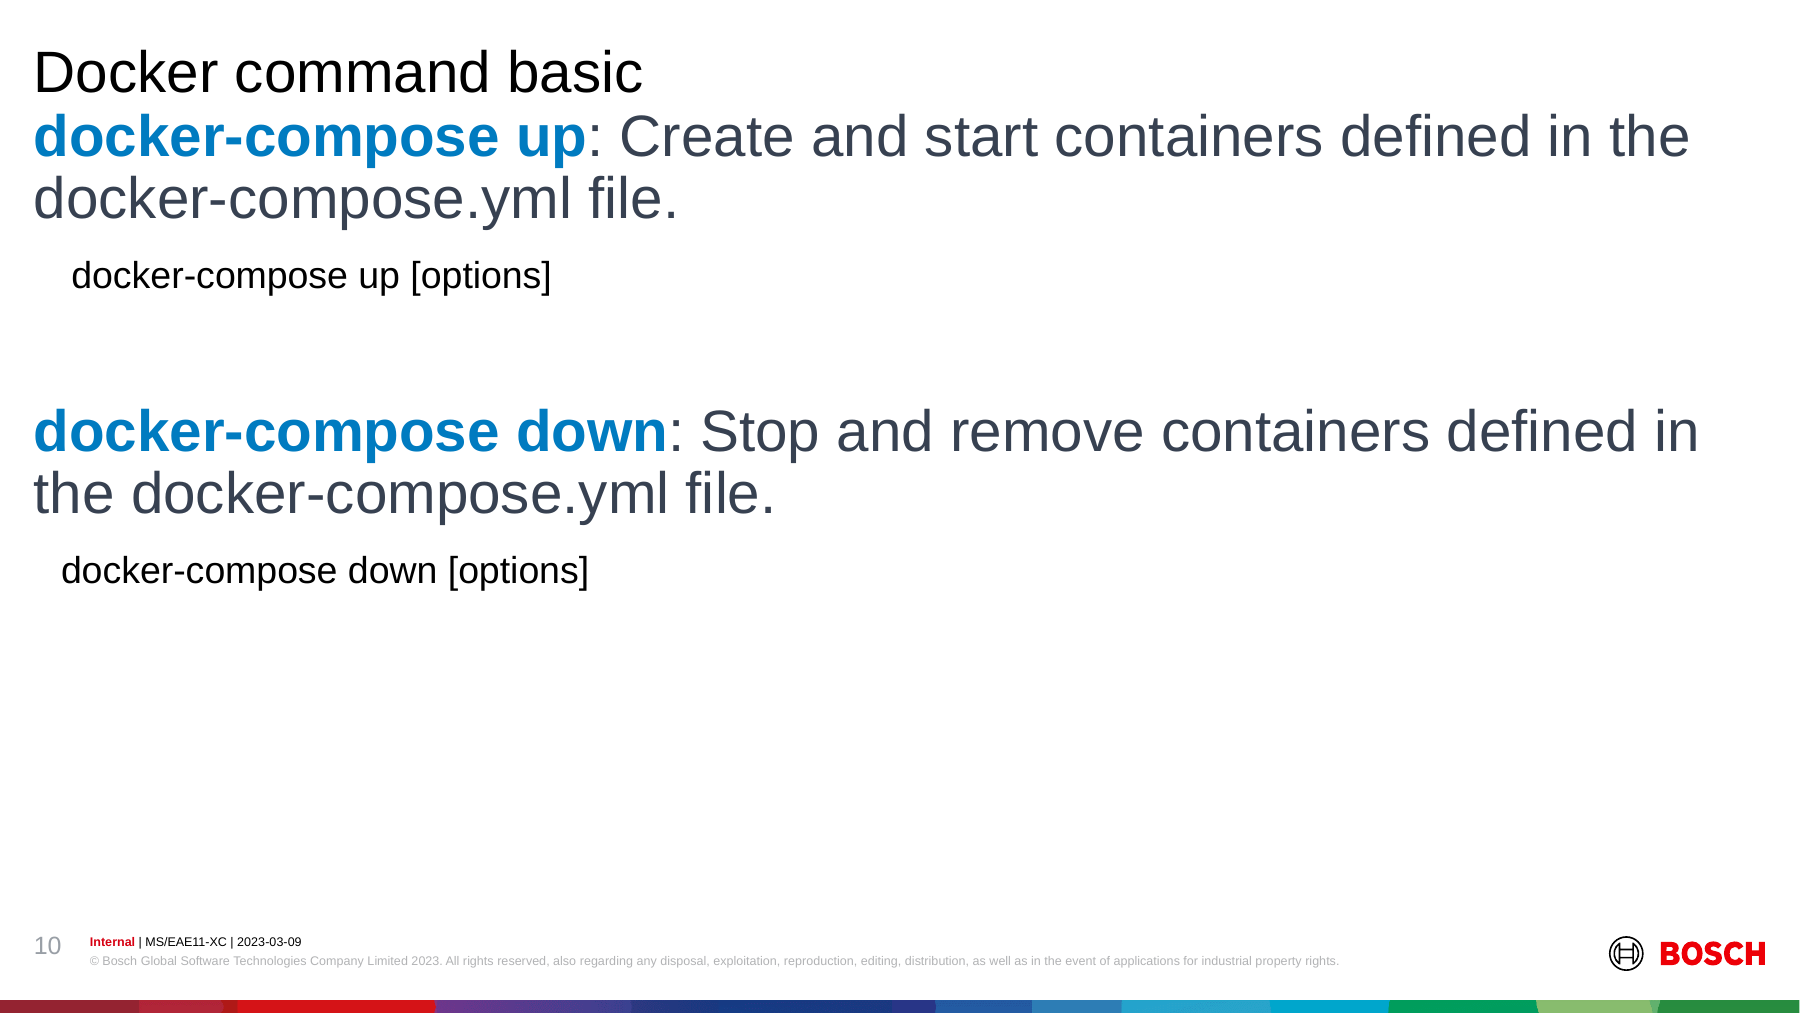

Docker command basic
# docker-compose up: Create and start containers defined in the docker-compose.yml file.
docker-compose up [options]

docker-compose down: Stop and remove containers defined in the docker-compose.yml file.
docker-compose down [options]
10